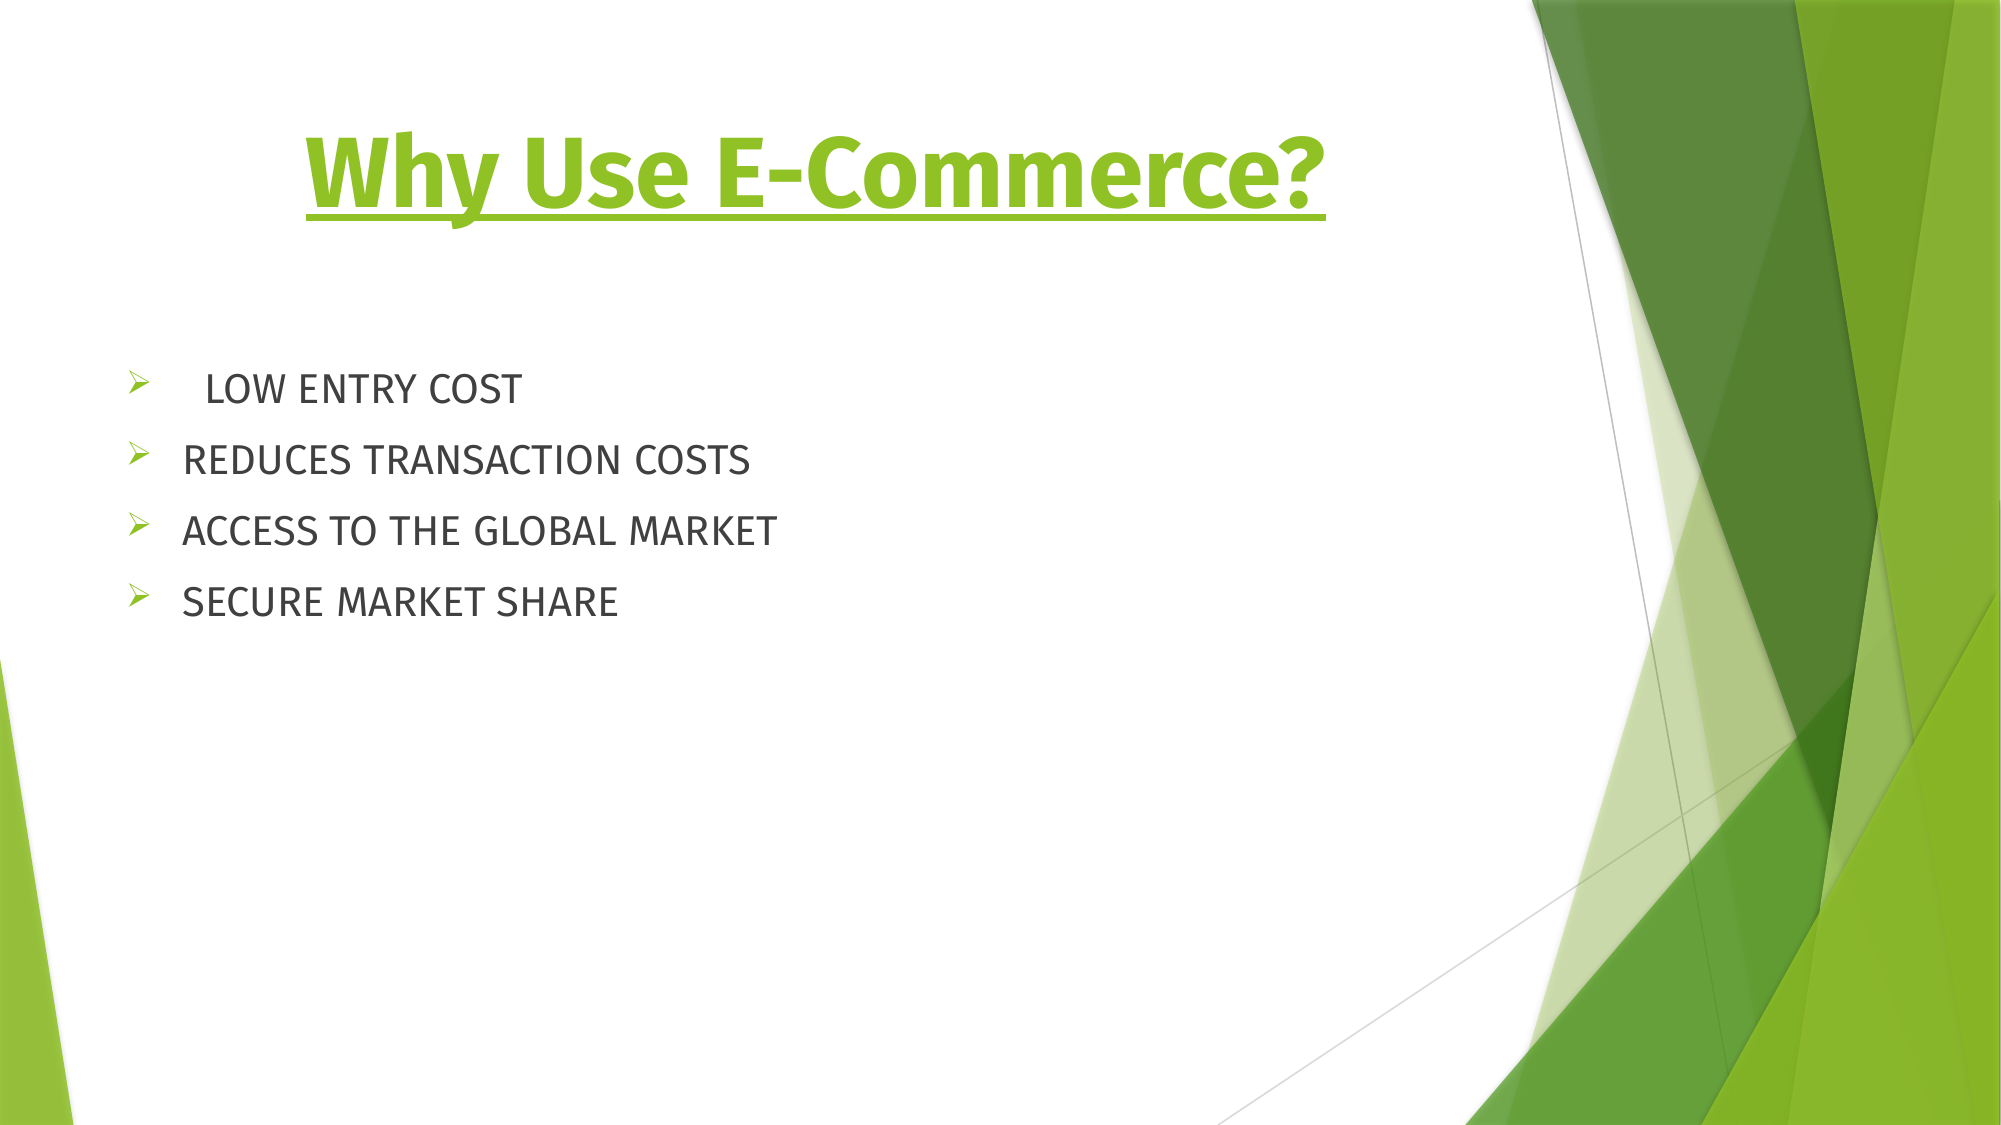

# Why Use E-Commerce?
  LOW ENTRY COST
REDUCES TRANSACTION COSTS
ACCESS TO THE GLOBAL MARKET
SECURE MARKET SHARE